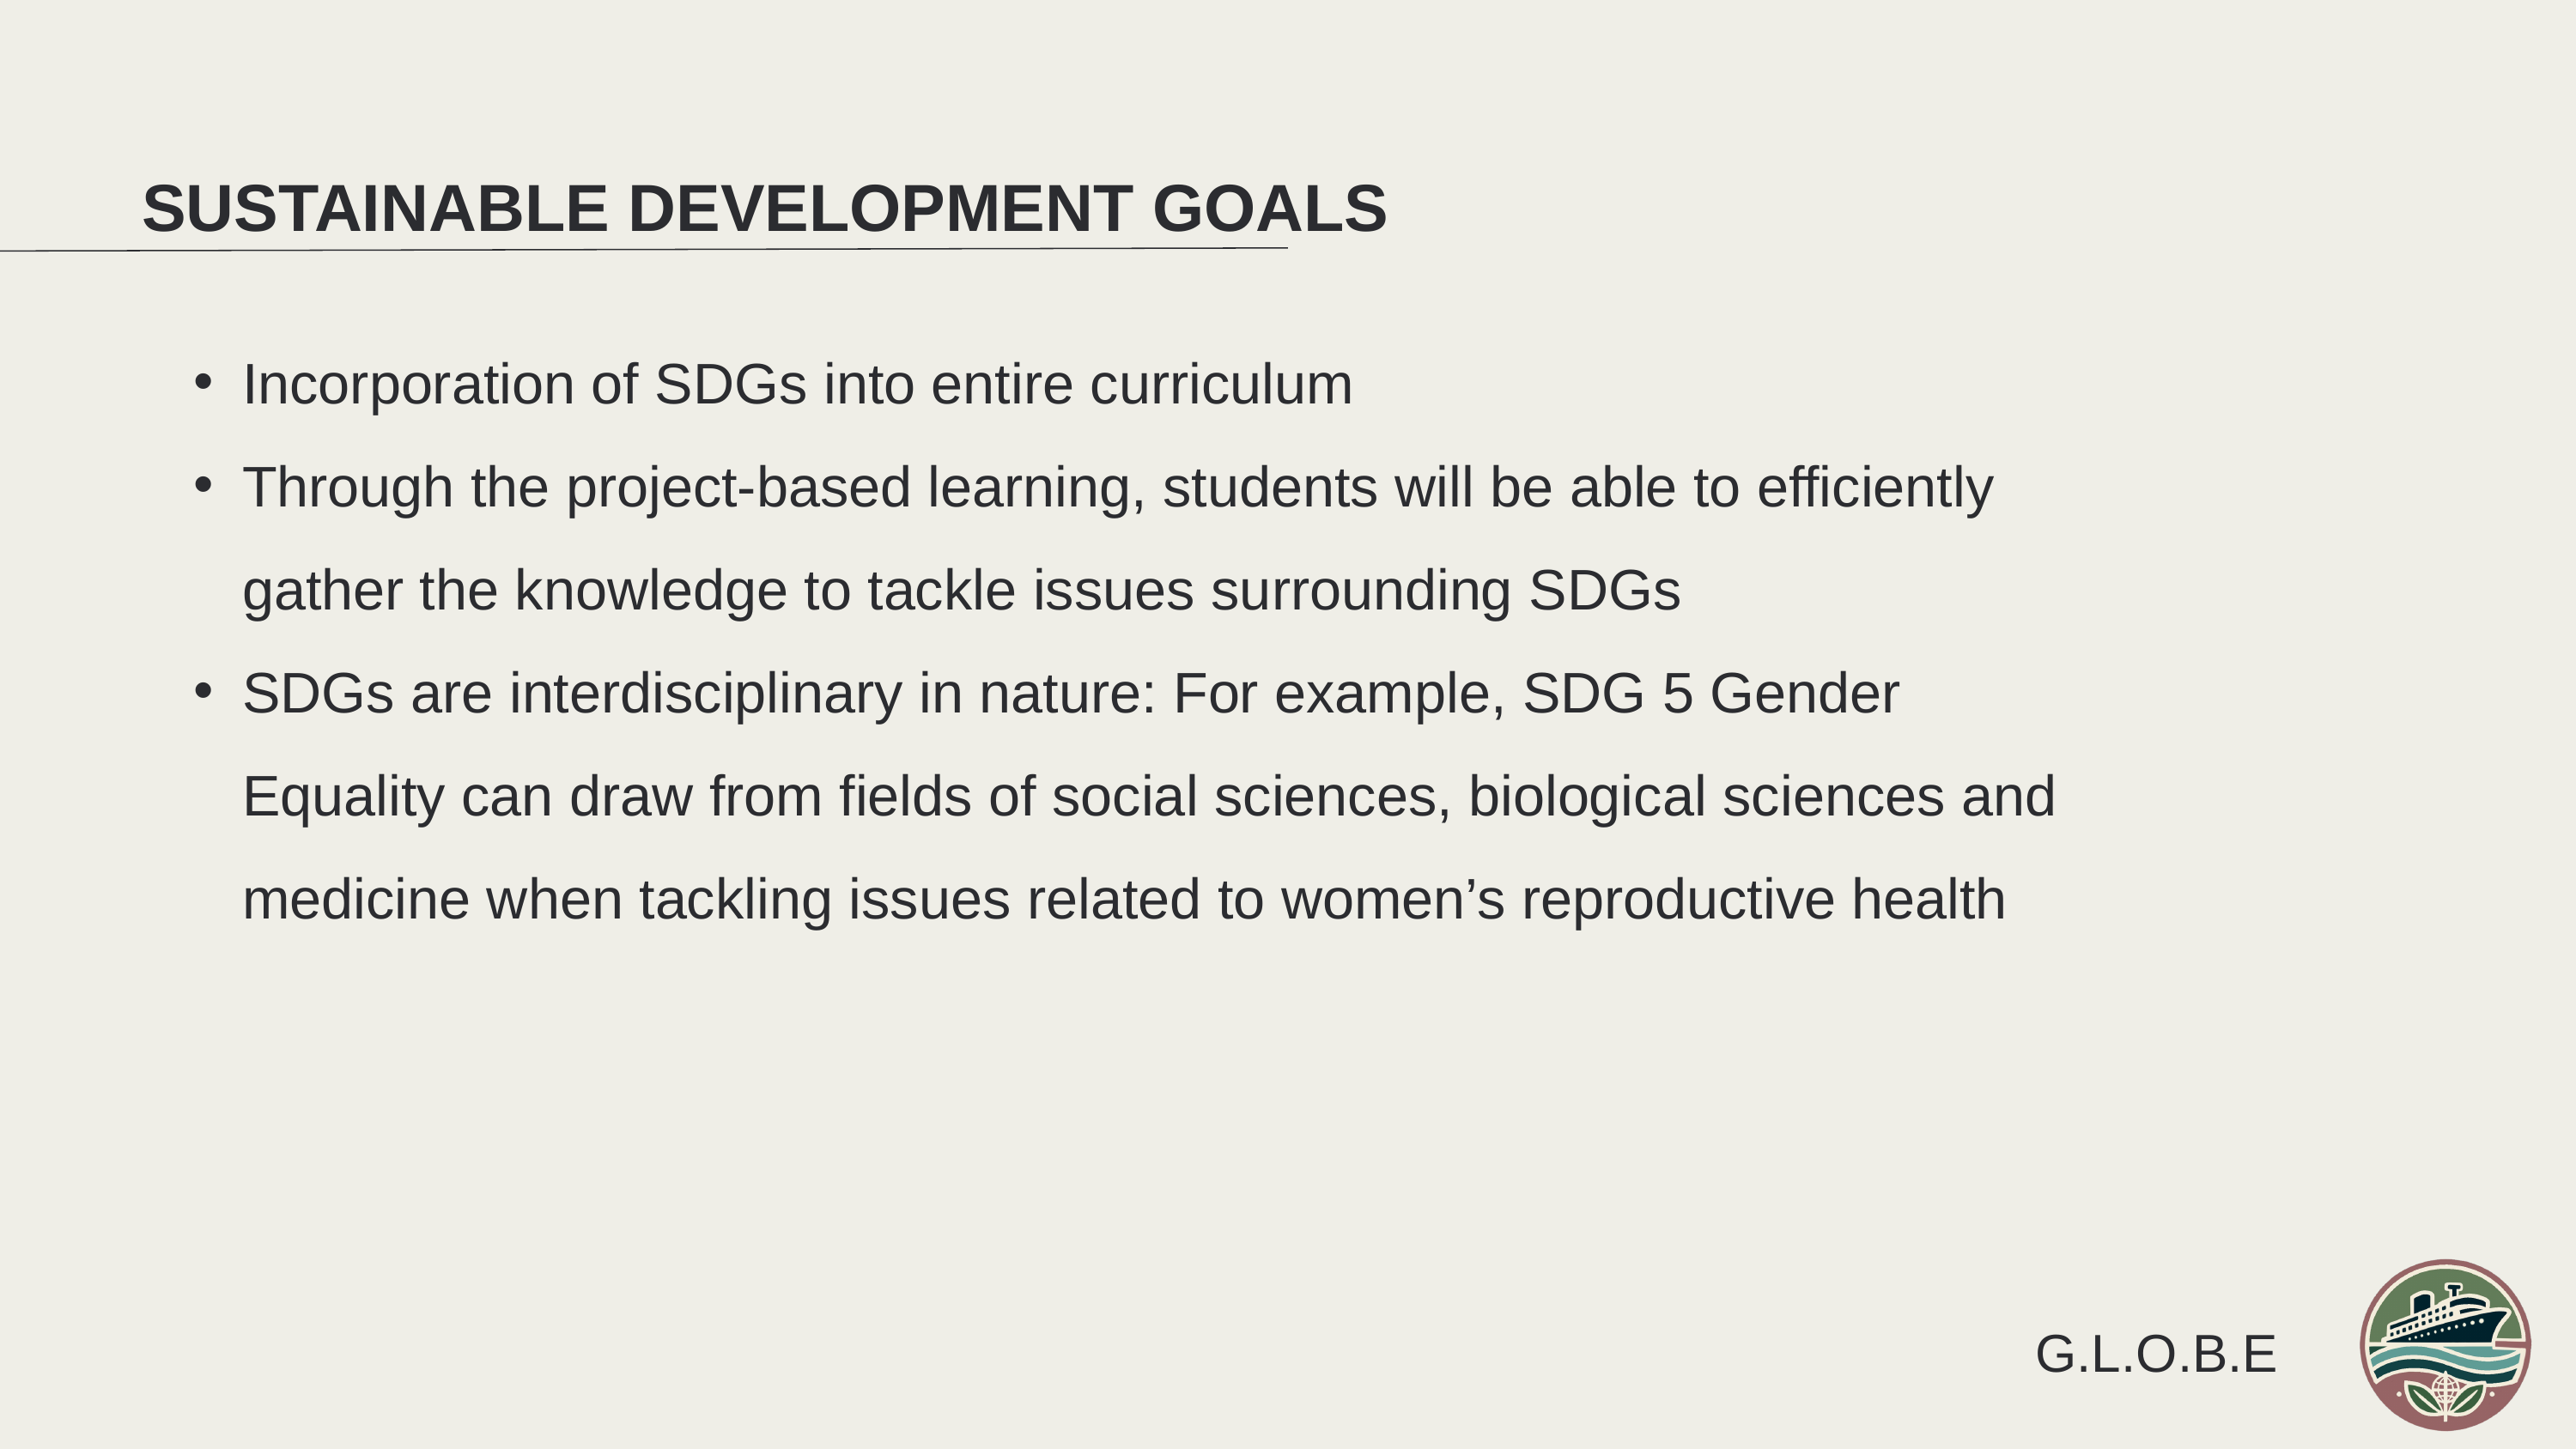

SUSTAINABLE DEVELOPMENT GOALS
Incorporation of SDGs into entire curriculum
Through the project-based learning, students will be able to efficiently gather the knowledge to tackle issues surrounding SDGs
SDGs are interdisciplinary in nature: For example, SDG 5 Gender Equality can draw from fields of social sciences, biological sciences and medicine when tackling issues related to women’s reproductive health

G.L.O.B.E